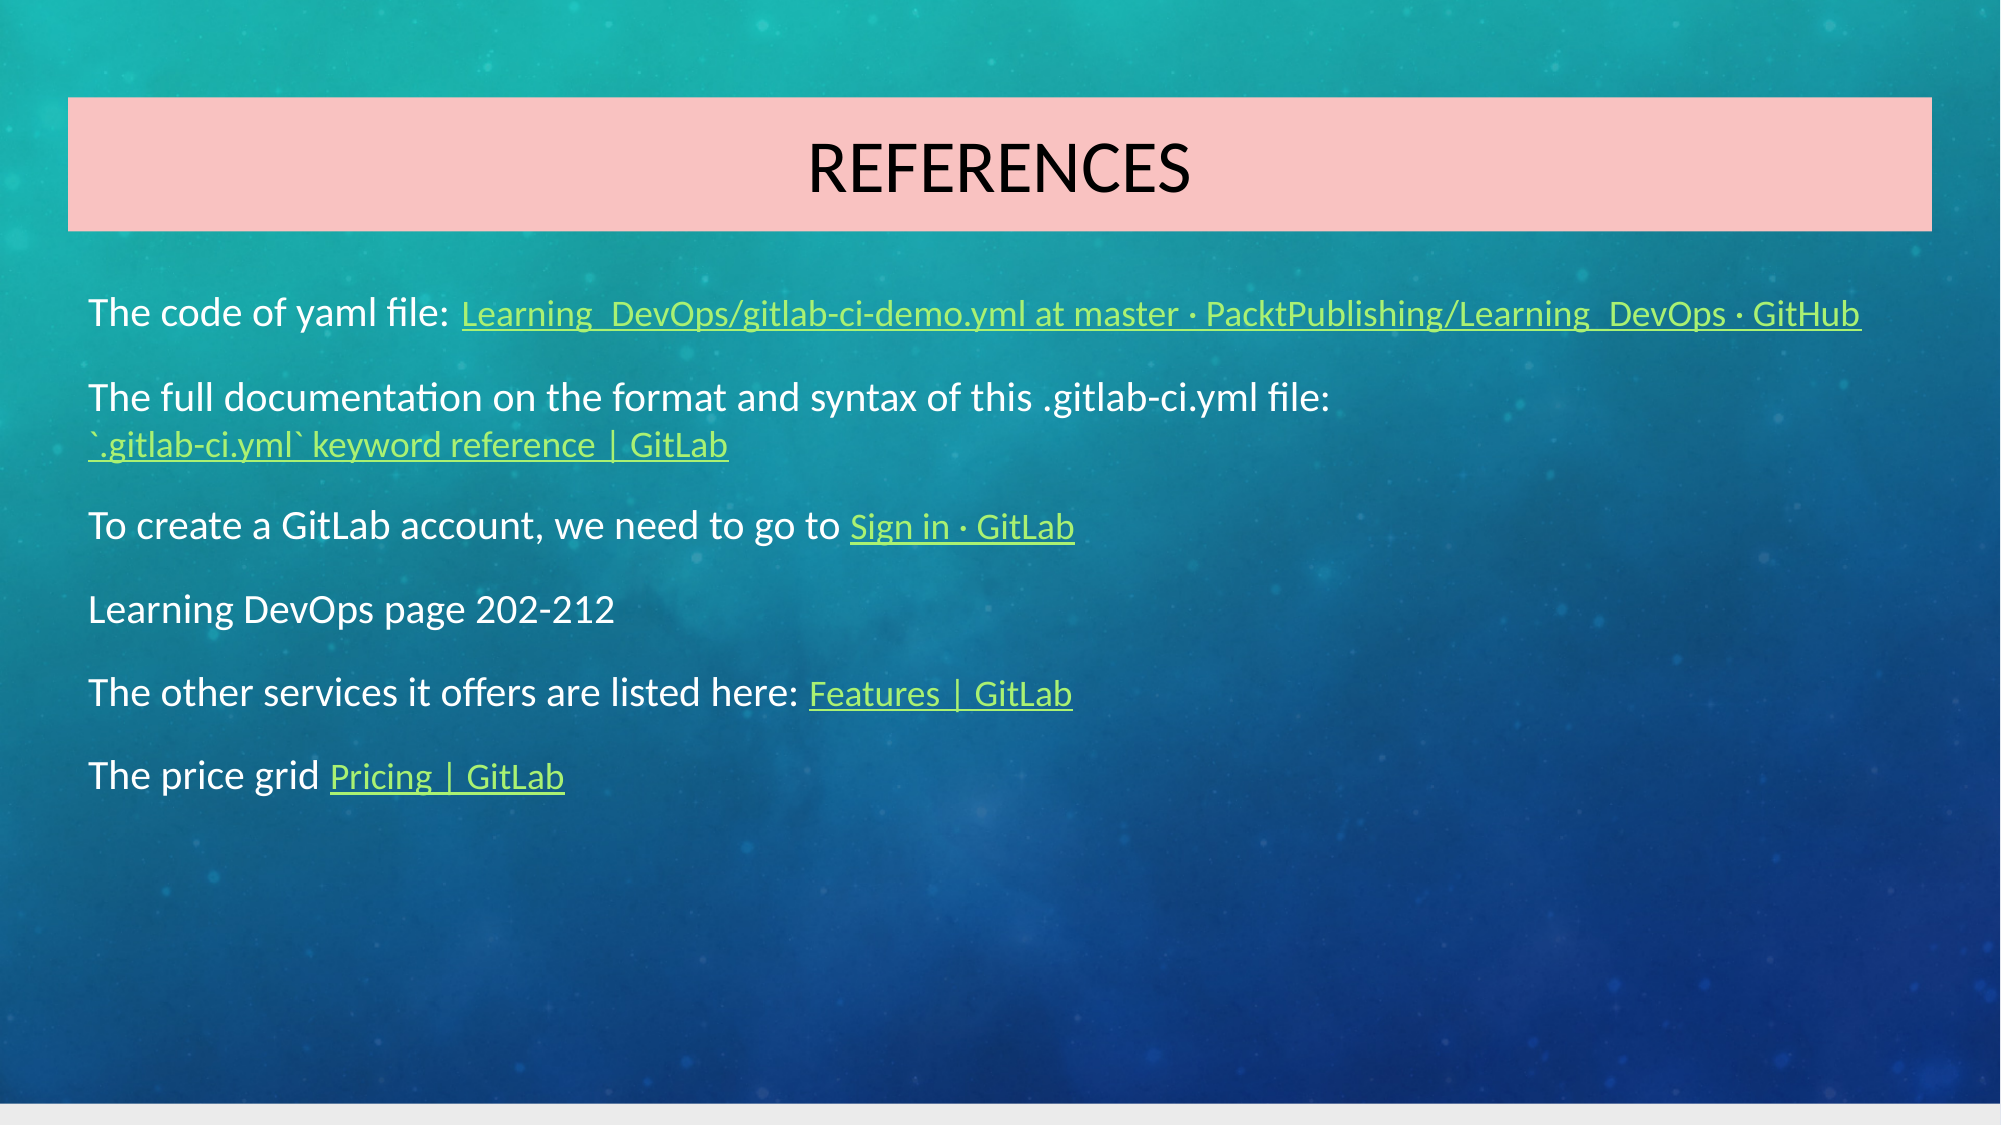

# References
The code of yaml file: Learning_DevOps/gitlab-ci-demo.yml at master · PacktPublishing/Learning_DevOps · GitHub
The full documentation on the format and syntax of this .gitlab-ci.yml file:`.gitlab-ci.yml` keyword reference | GitLab
To create a GitLab account, we need to go to Sign in · GitLab
Learning DevOps page 202-212
The other services it offers are listed here: Features | GitLab
The price grid Pricing | GitLab